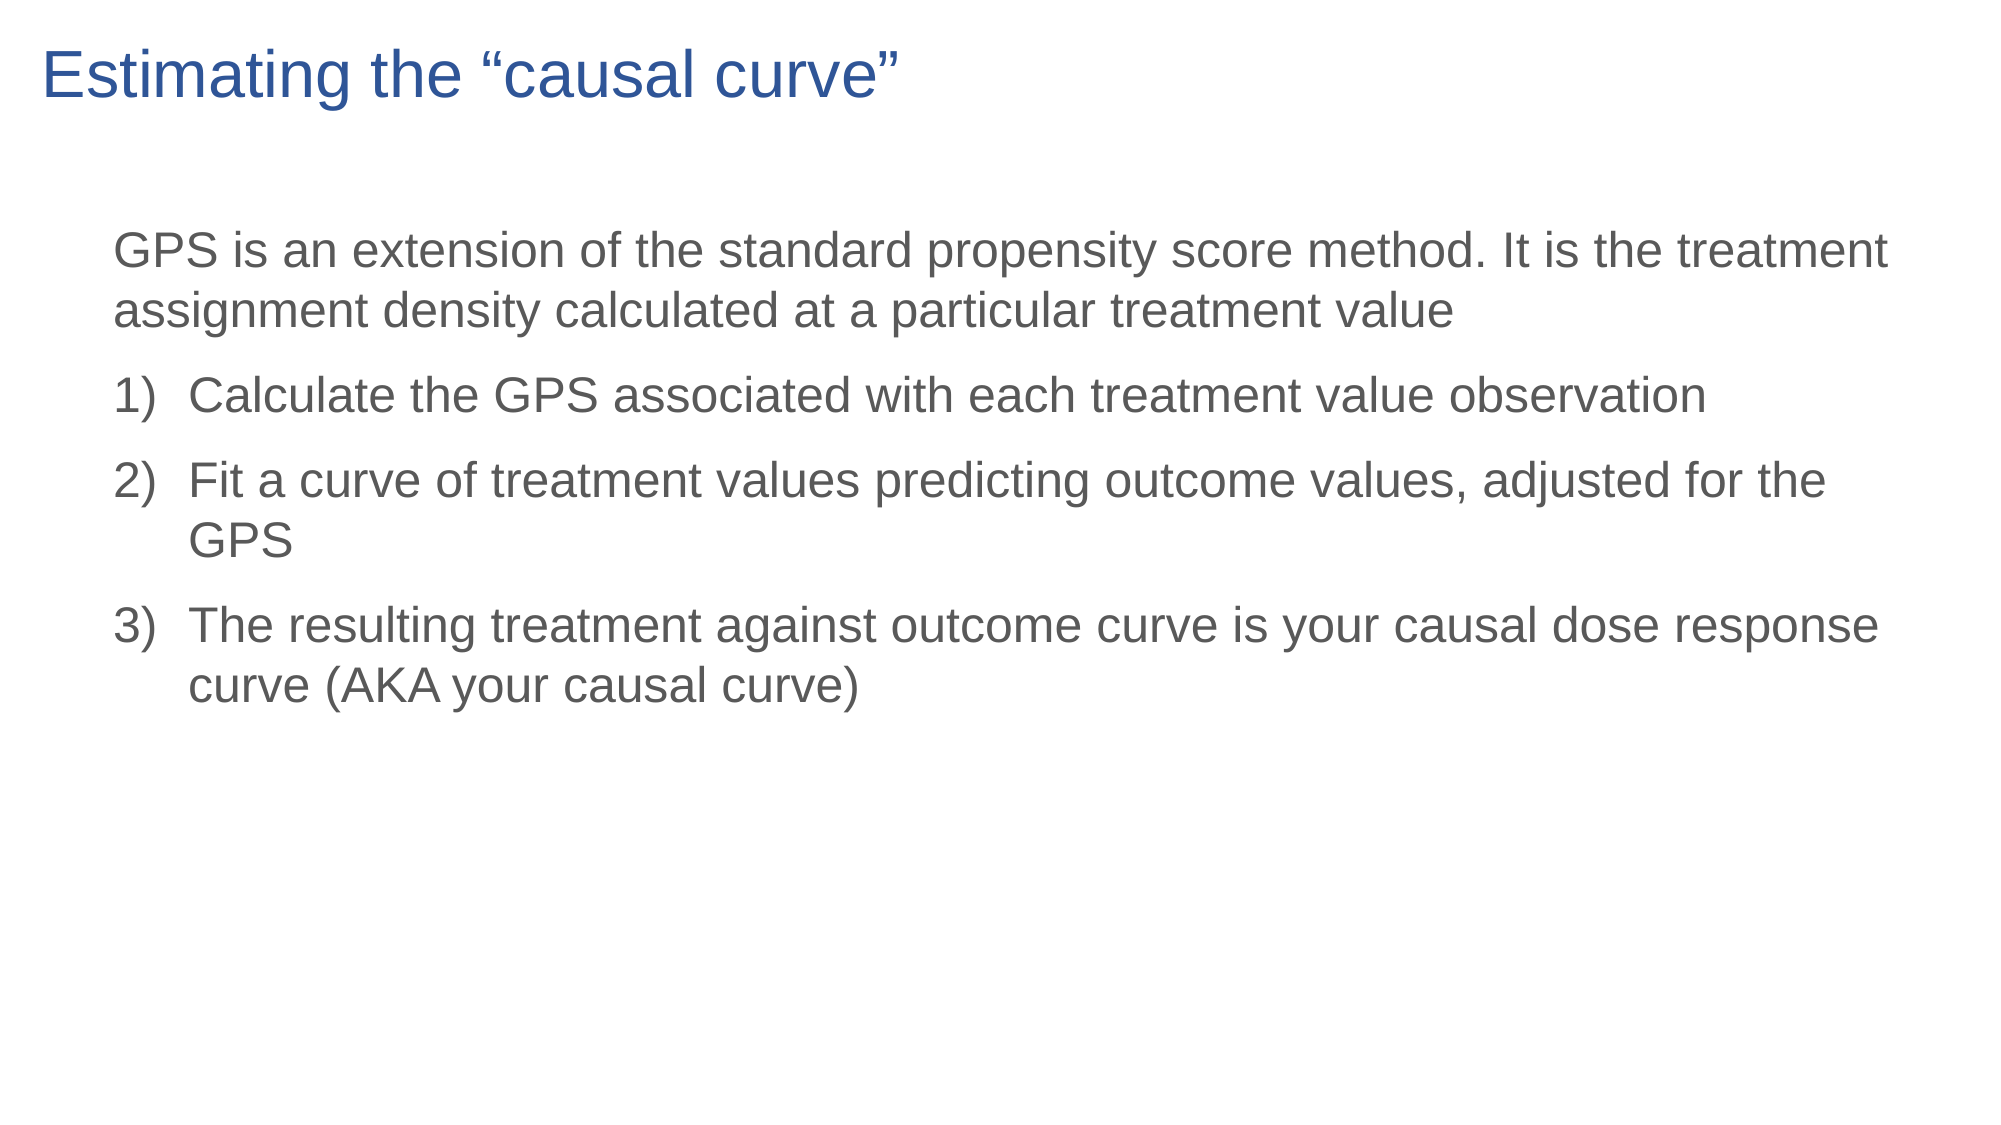

# Estimating the “causal curve”
GPS is an extension of the standard propensity score method. It is the treatment assignment density calculated at a particular treatment value
Calculate the GPS associated with each treatment value observation
Fit a curve of treatment values predicting outcome values, adjusted for the GPS
The resulting treatment against outcome curve is your causal dose response curve (AKA your causal curve)